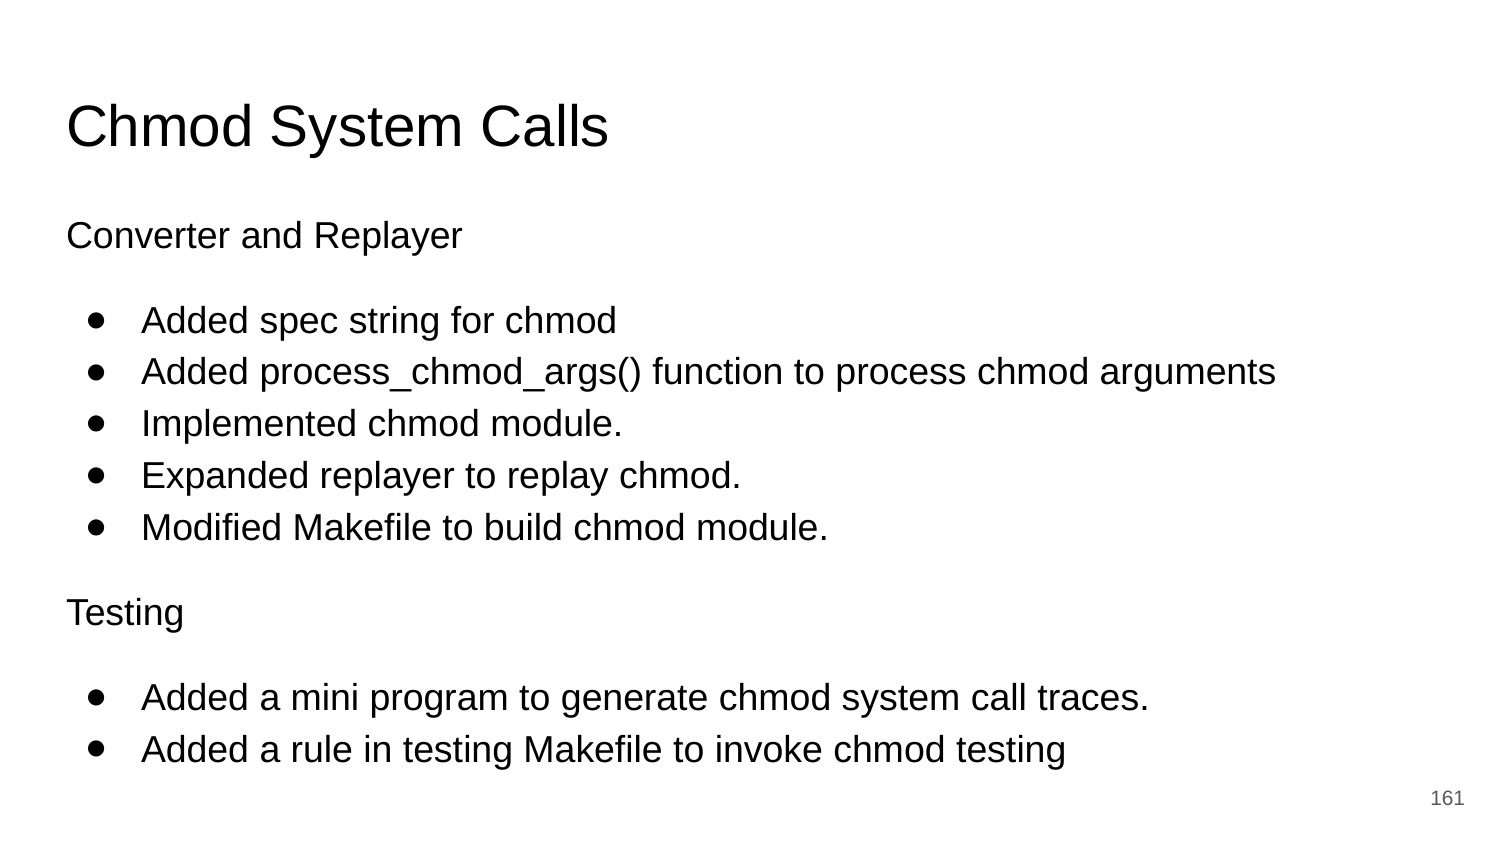

# Chmod System Calls

Converter and Replayer
Added spec string for chmod
Added process_chmod_args() function to process chmod arguments
Implemented chmod module.
Expanded replayer to replay chmod.
Modified Makefile to build chmod module.
Testing
Added a mini program to generate chmod system call traces.
Added a rule in testing Makefile to invoke chmod testing
161